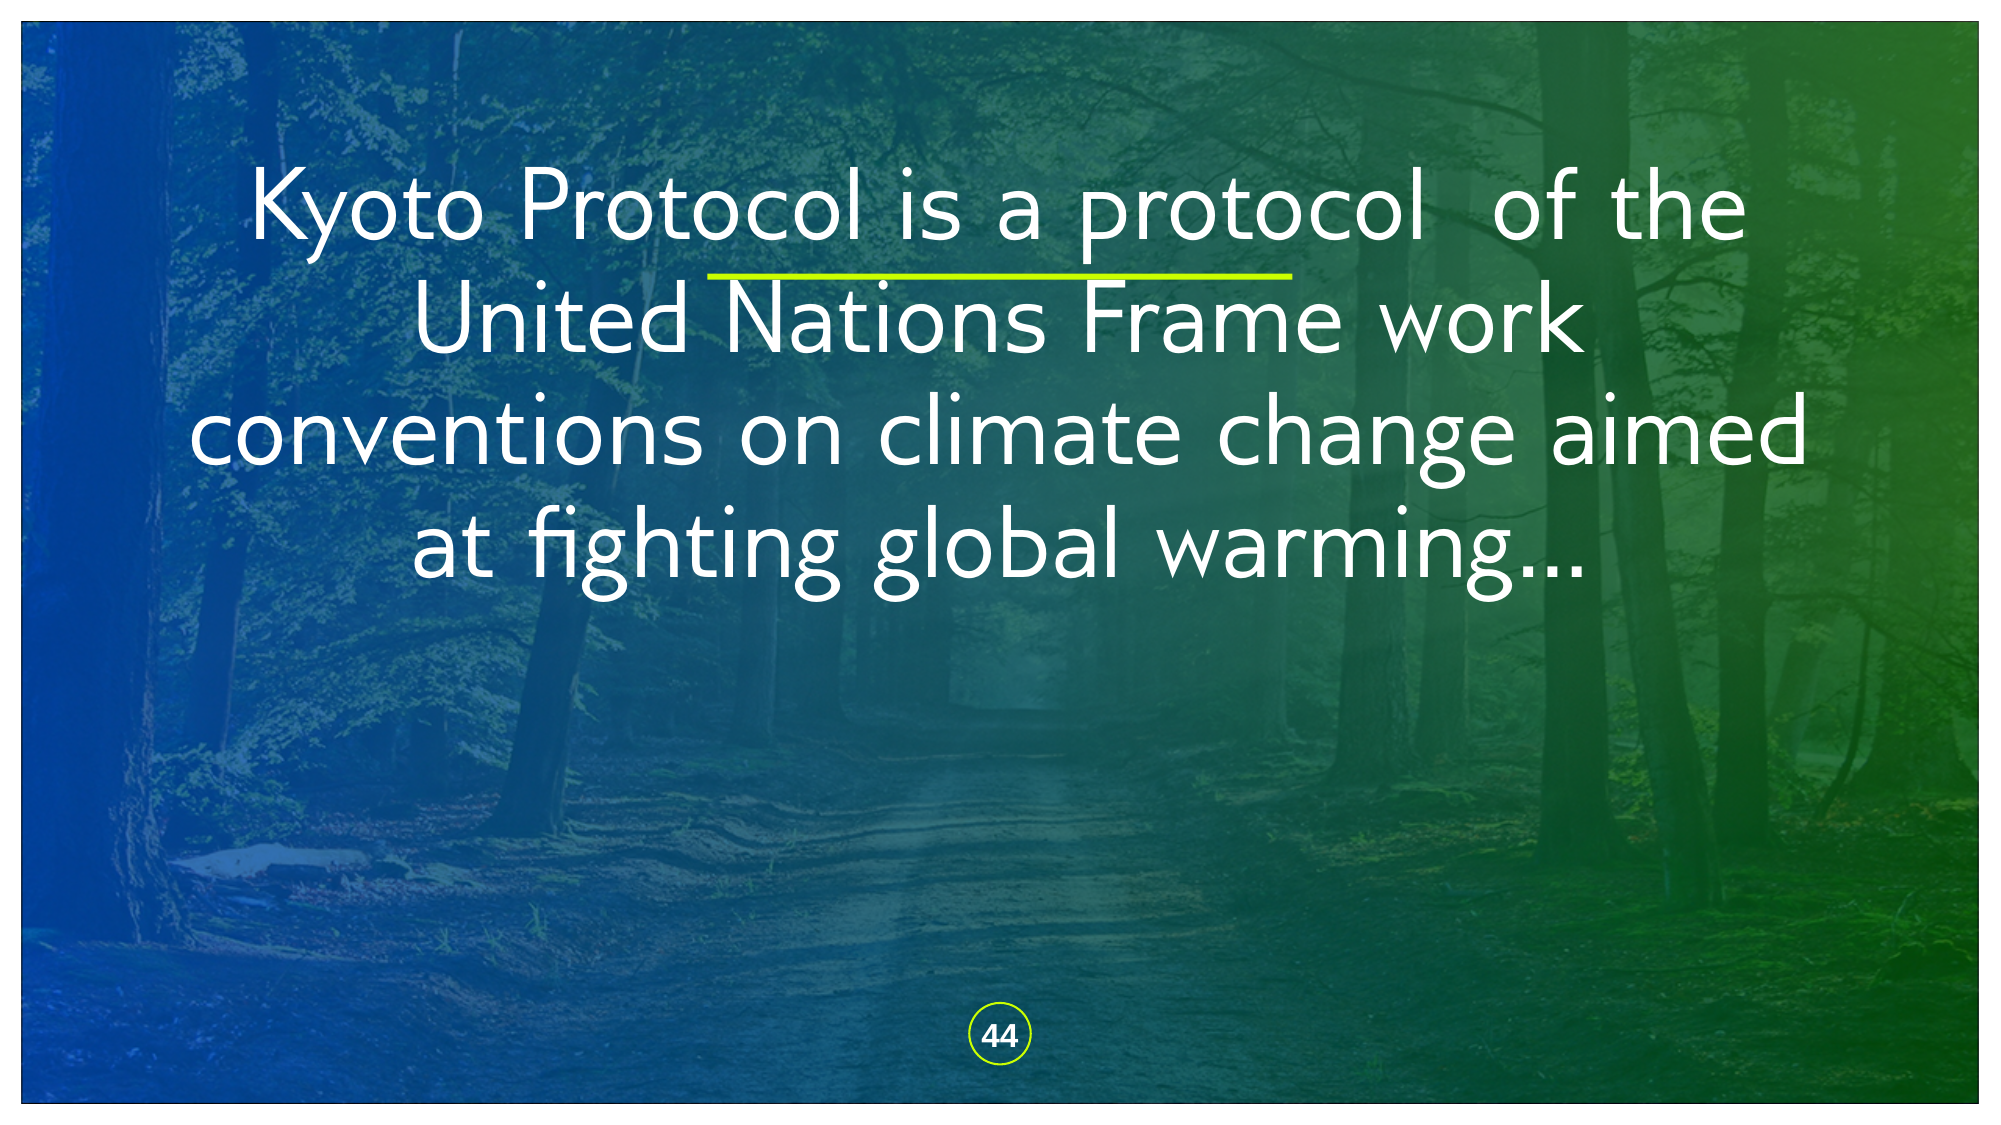

# Kyoto Protocol is a protocol  of the United Nations Frame work conventions on climate change aimed at fighting global warming…
44